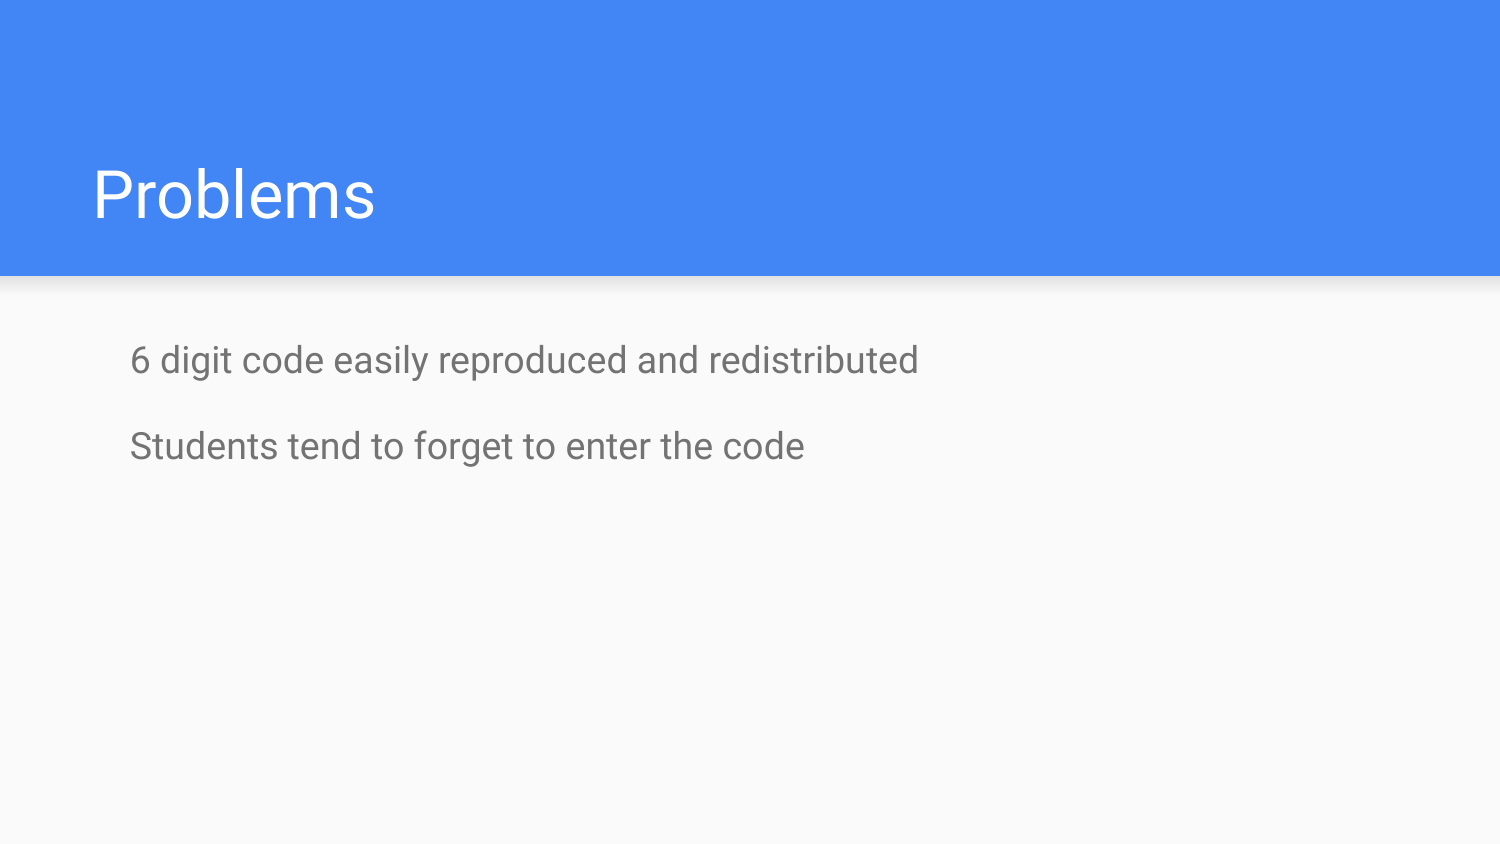

# Problems
6 digit code easily reproduced and redistributed
Students tend to forget to enter the code